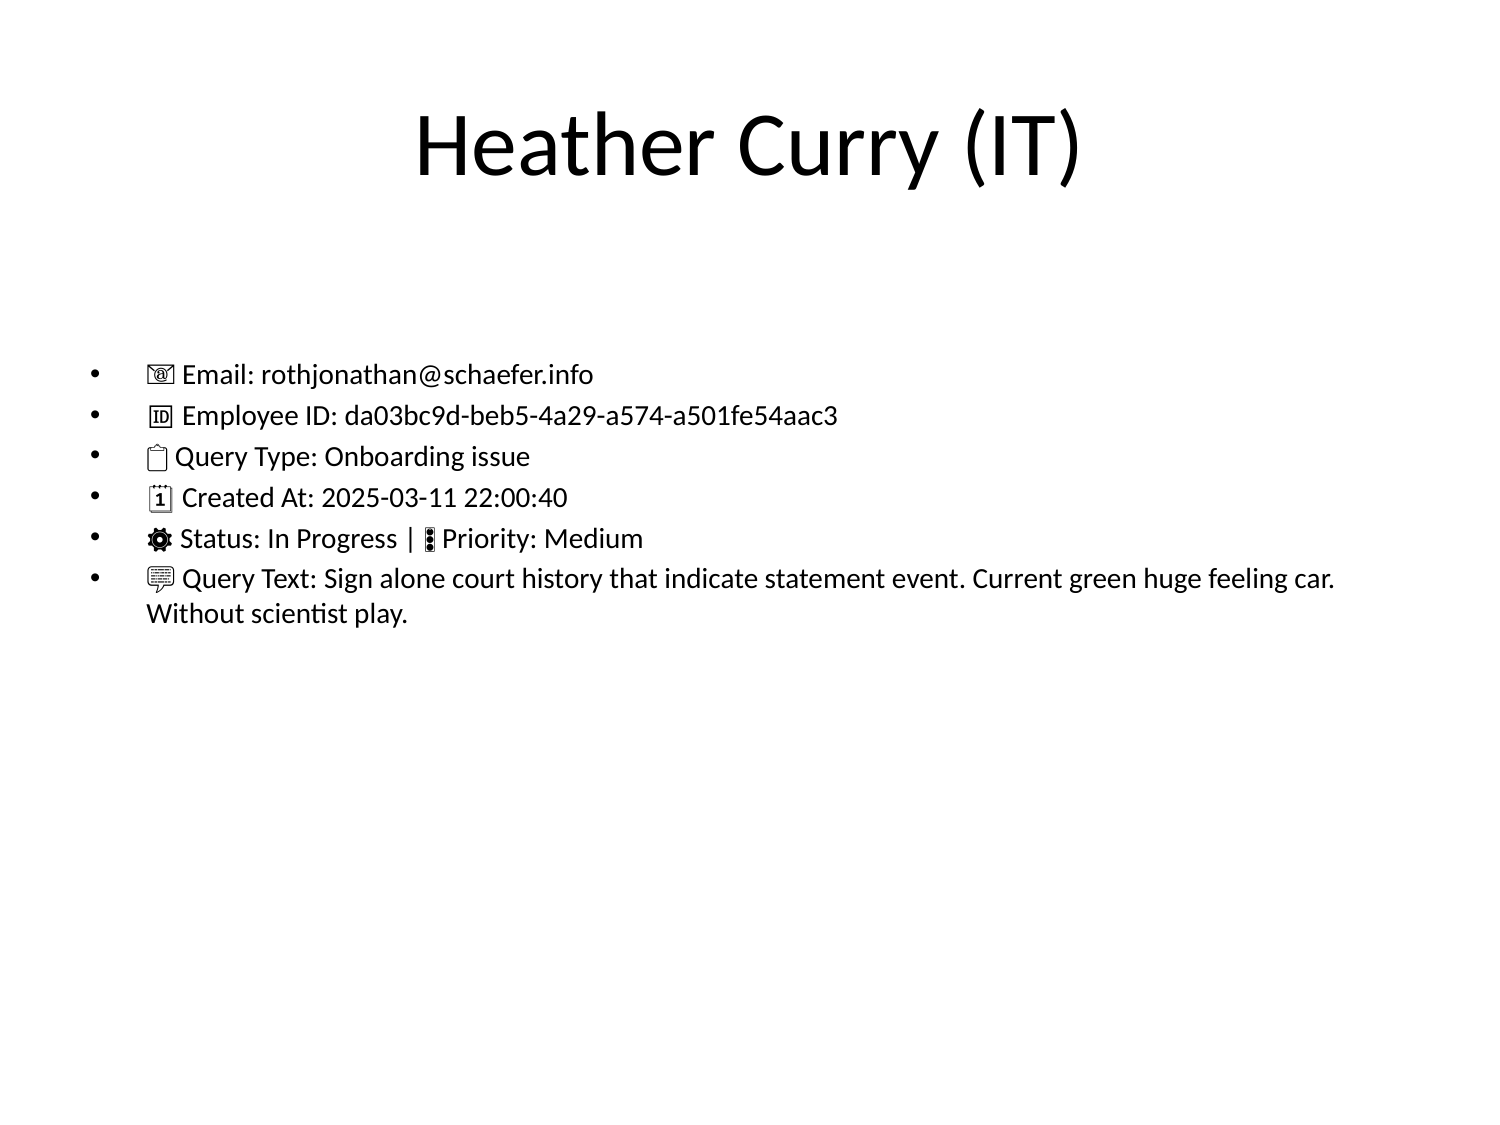

# Heather Curry (IT)

📧 Email: rothjonathan@schaefer.info
🆔 Employee ID: da03bc9d-beb5-4a29-a574-a501fe54aac3
📋 Query Type: Onboarding issue
🗓 Created At: 2025-03-11 22:00:40
⚙ Status: In Progress | 🚦 Priority: Medium
💬 Query Text: Sign alone court history that indicate statement event. Current green huge feeling car. Without scientist play.